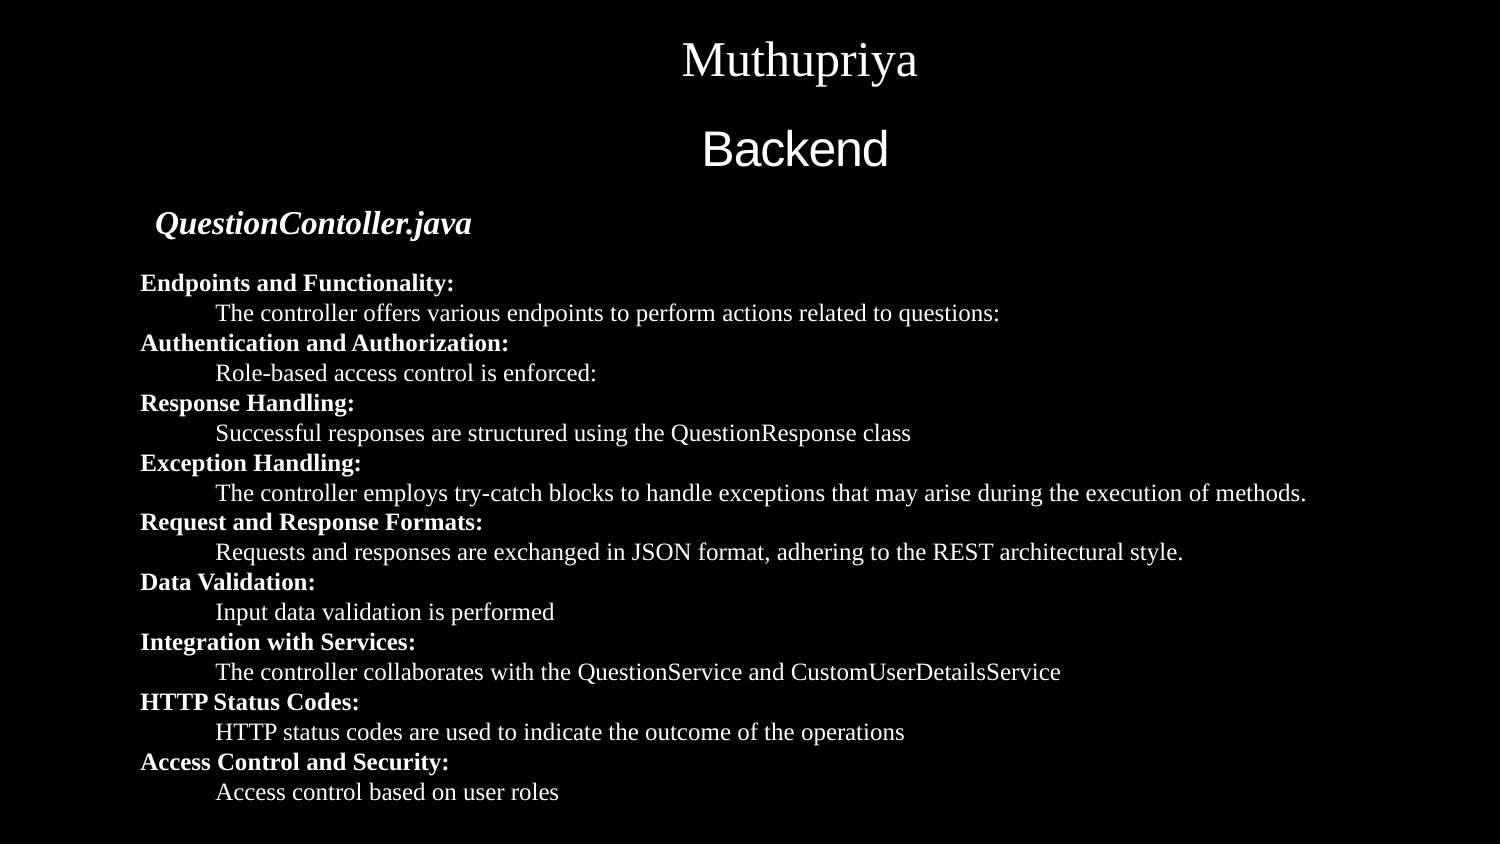

Muthupriya
Backend
QuestionContoller.java
Endpoints and Functionality:
The controller offers various endpoints to perform actions related to questions:
Authentication and Authorization:
Role-based access control is enforced:
Response Handling:
Successful responses are structured using the QuestionResponse class
Exception Handling:
The controller employs try-catch blocks to handle exceptions that may arise during the execution of methods.
Request and Response Formats:
Requests and responses are exchanged in JSON format, adhering to the REST architectural style.
Data Validation:
Input data validation is performed
Integration with Services:
The controller collaborates with the QuestionService and CustomUserDetailsService
HTTP Status Codes:
HTTP status codes are used to indicate the outcome of the operations
Access Control and Security:
Access control based on user roles